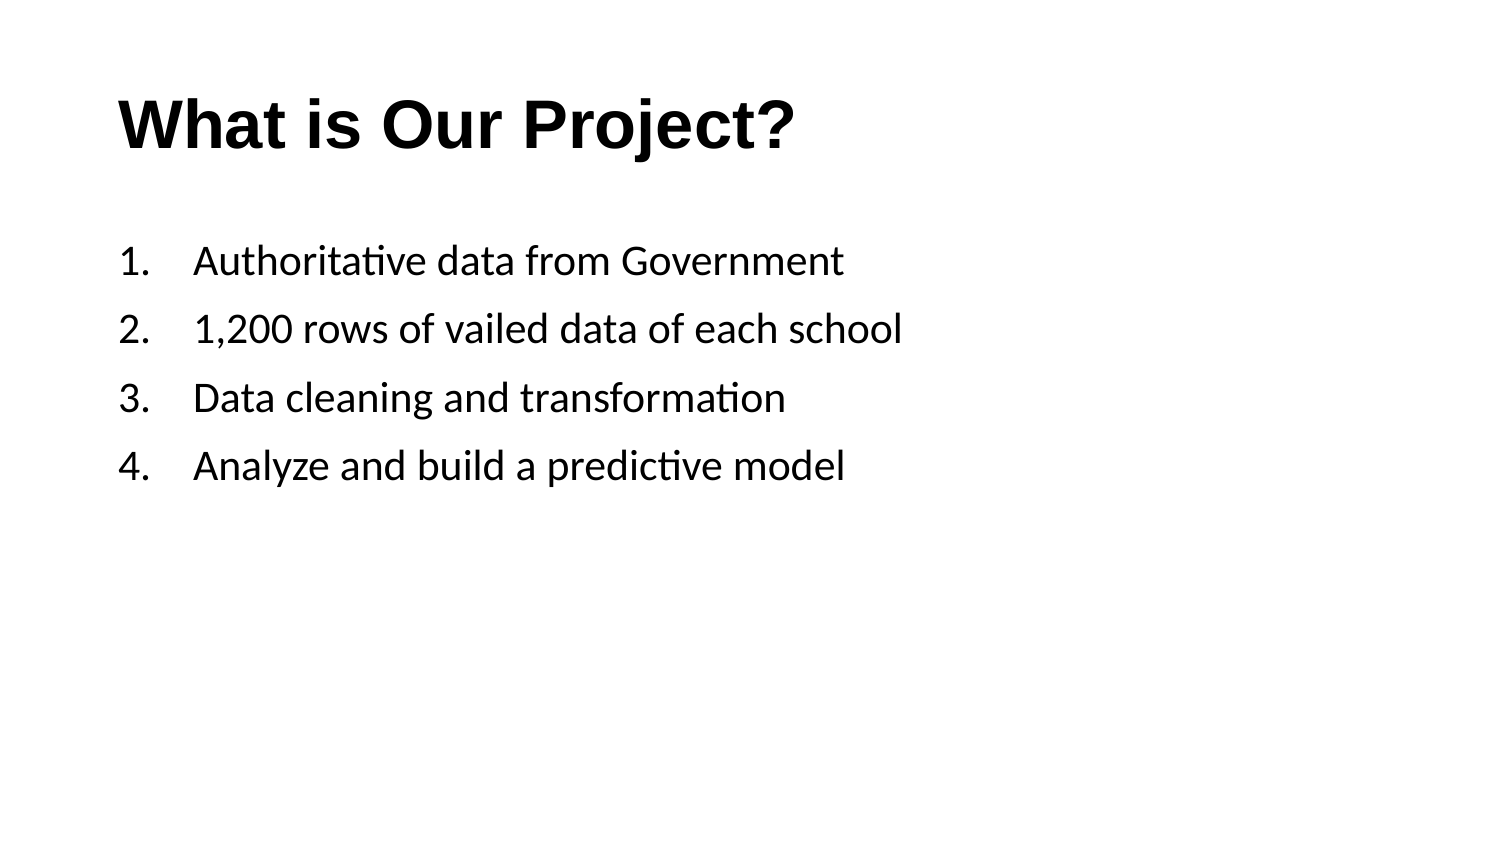

# What is Our Project?
Authoritative data from Government
1,200 rows of vailed data of each school
Data cleaning and transformation
Analyze and build a predictive model